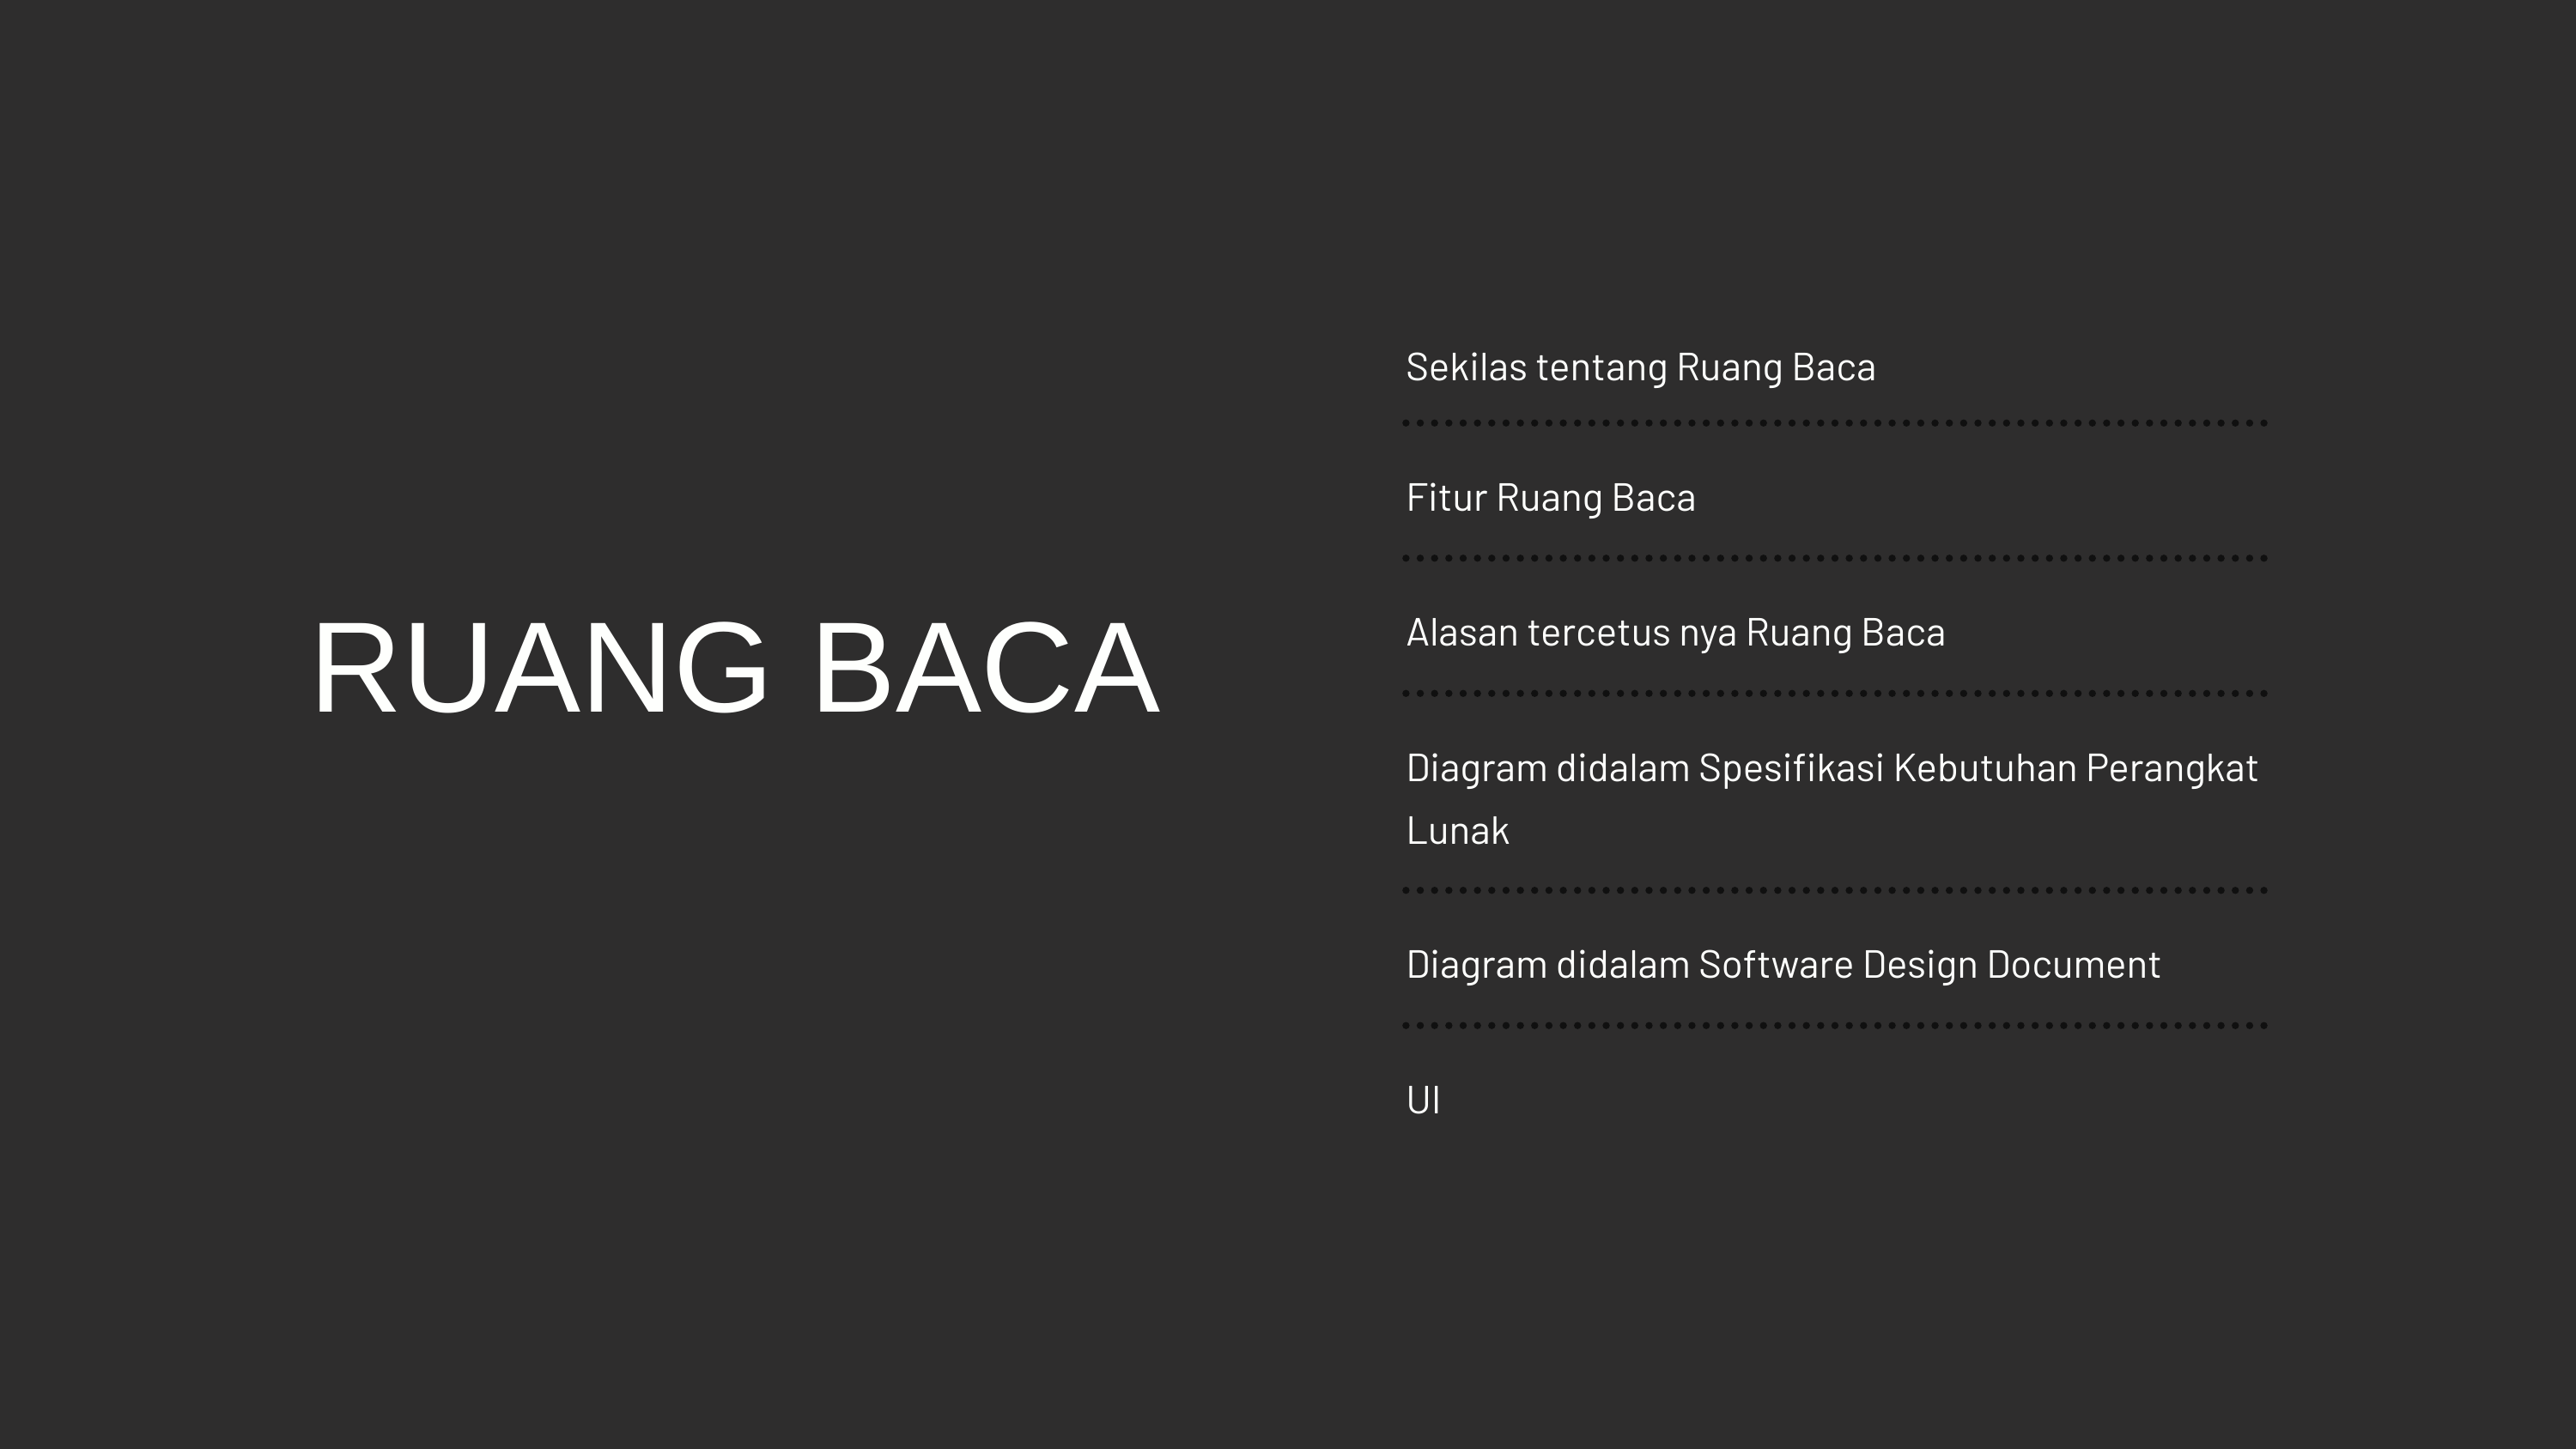

Sekilas tentang Ruang Baca

Fitur Ruang Baca

Alasan tercetus nya Ruang Baca

Diagram didalam Spesifikasi Kebutuhan Perangkat Lunak

Diagram didalam Software Design Document

UI
RUANG BACA